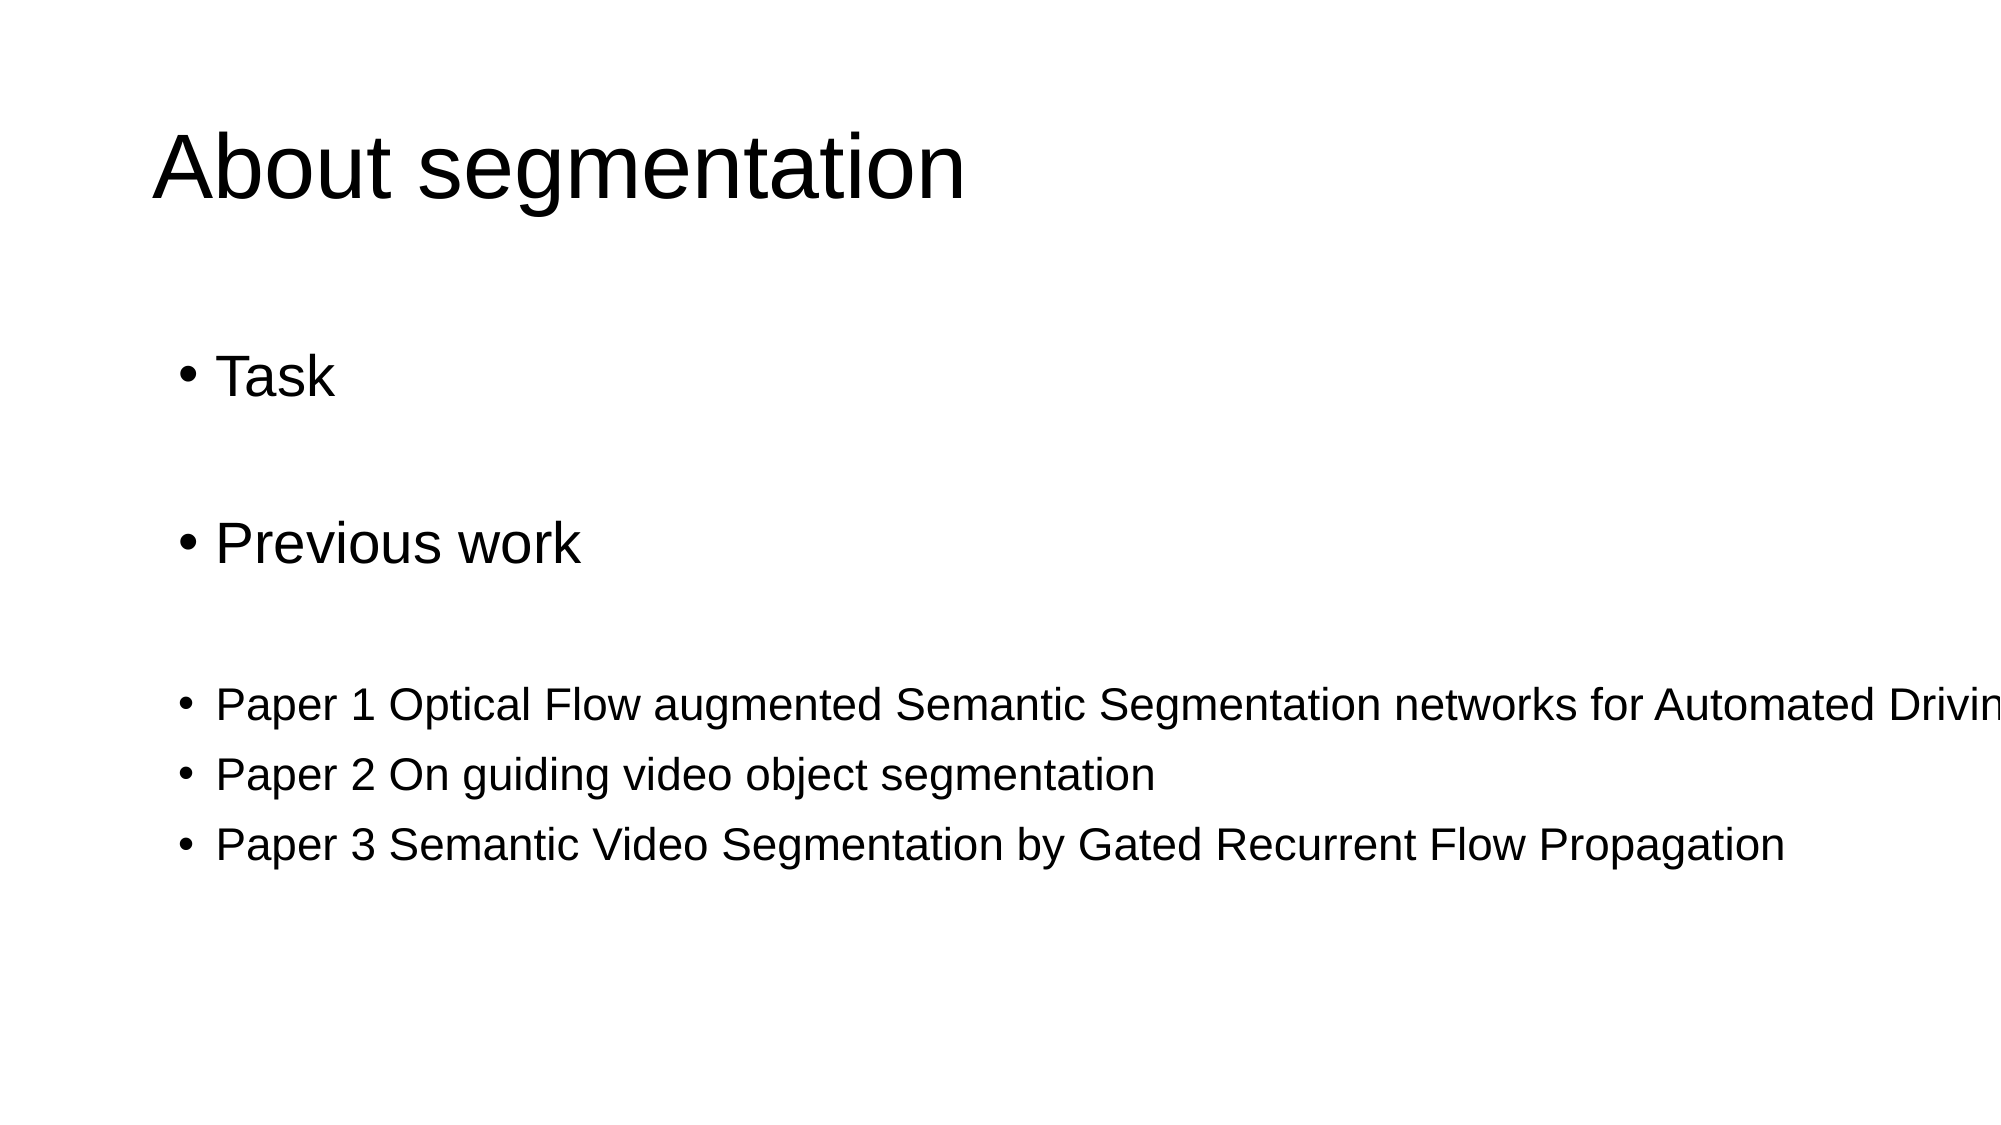

# About segmentation
Task

Previous work

Paper 1 Optical Flow augmented Semantic Segmentation networks for Automated Driving
Paper 2 On guiding video object segmentation
Paper 3 Semantic Video Segmentation by Gated Recurrent Flow Propagation